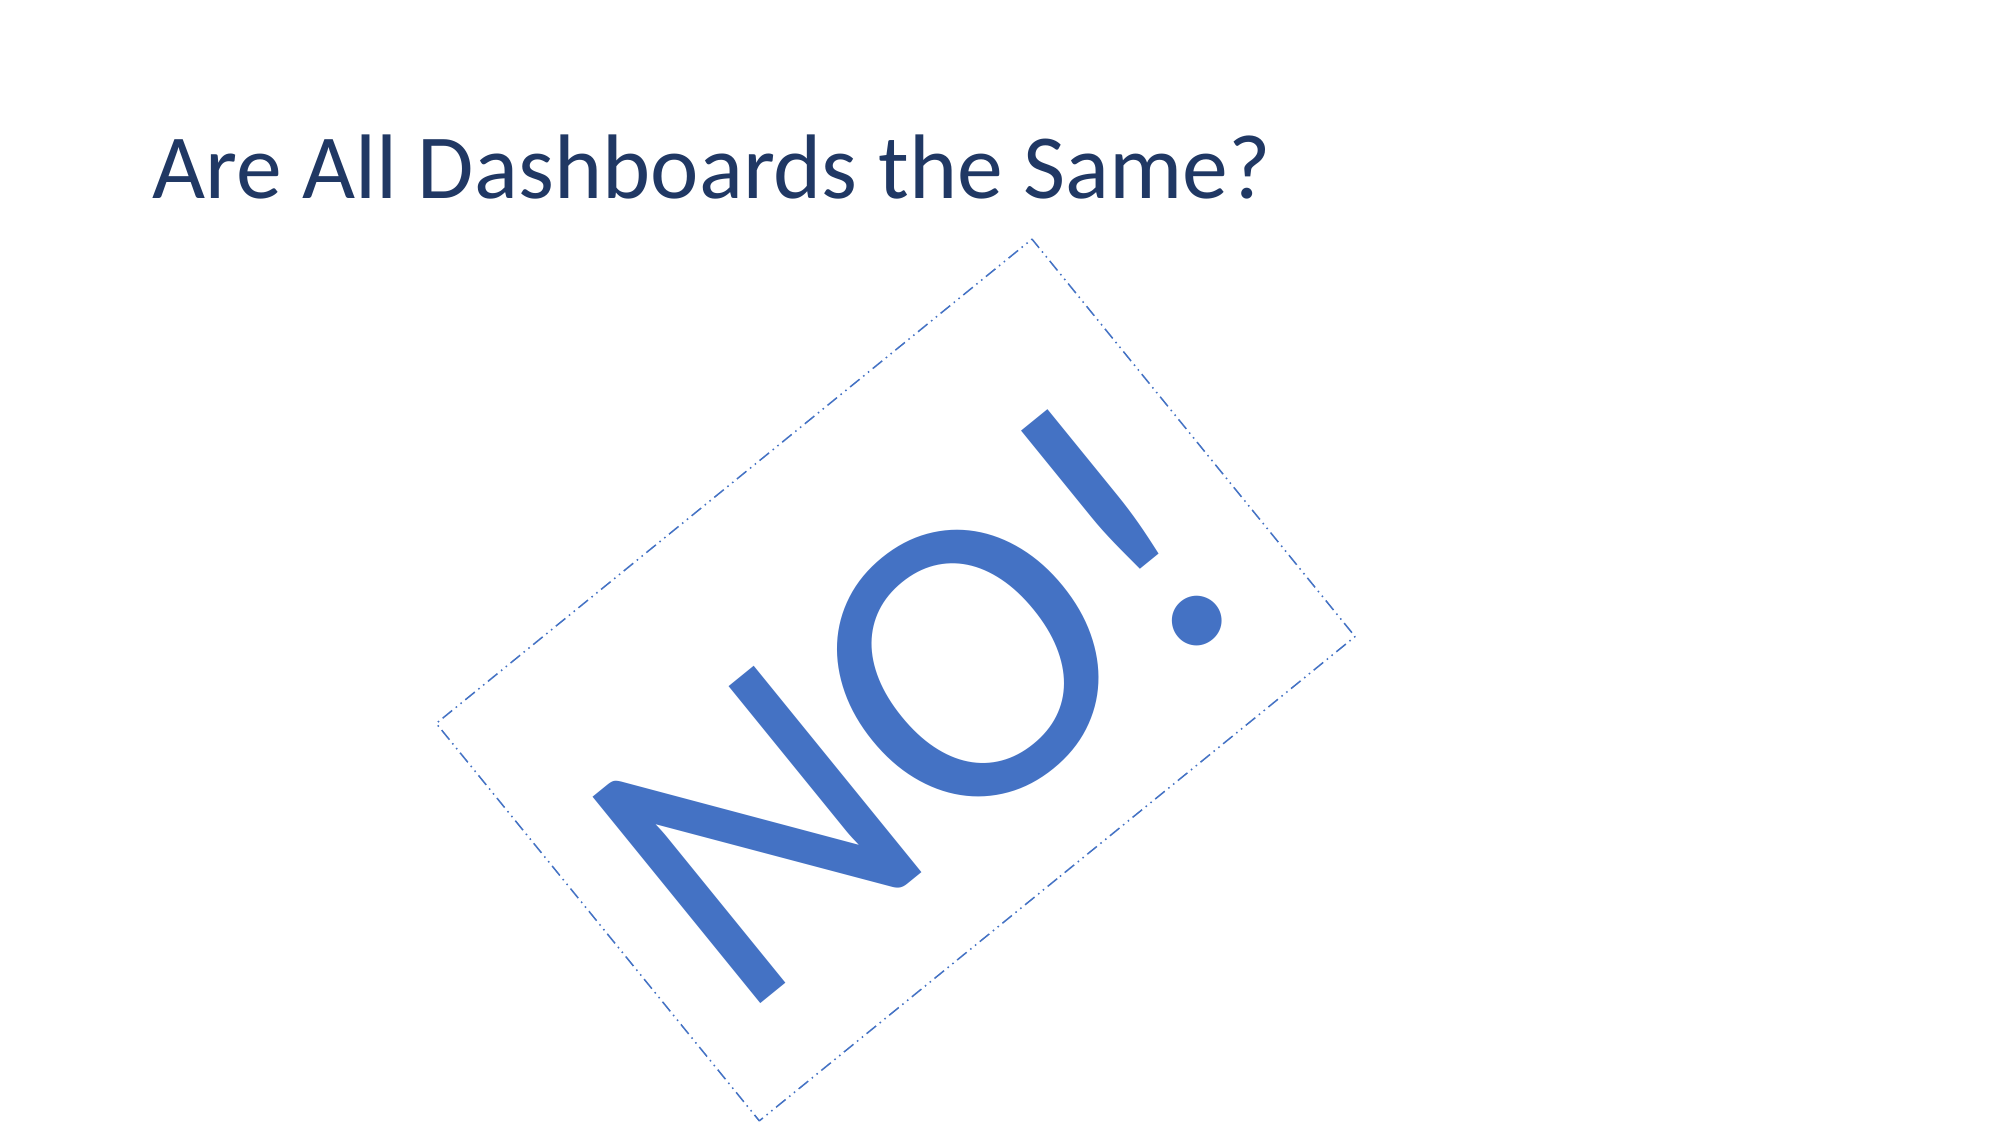

# Are All Dashboards the Same?
NO!